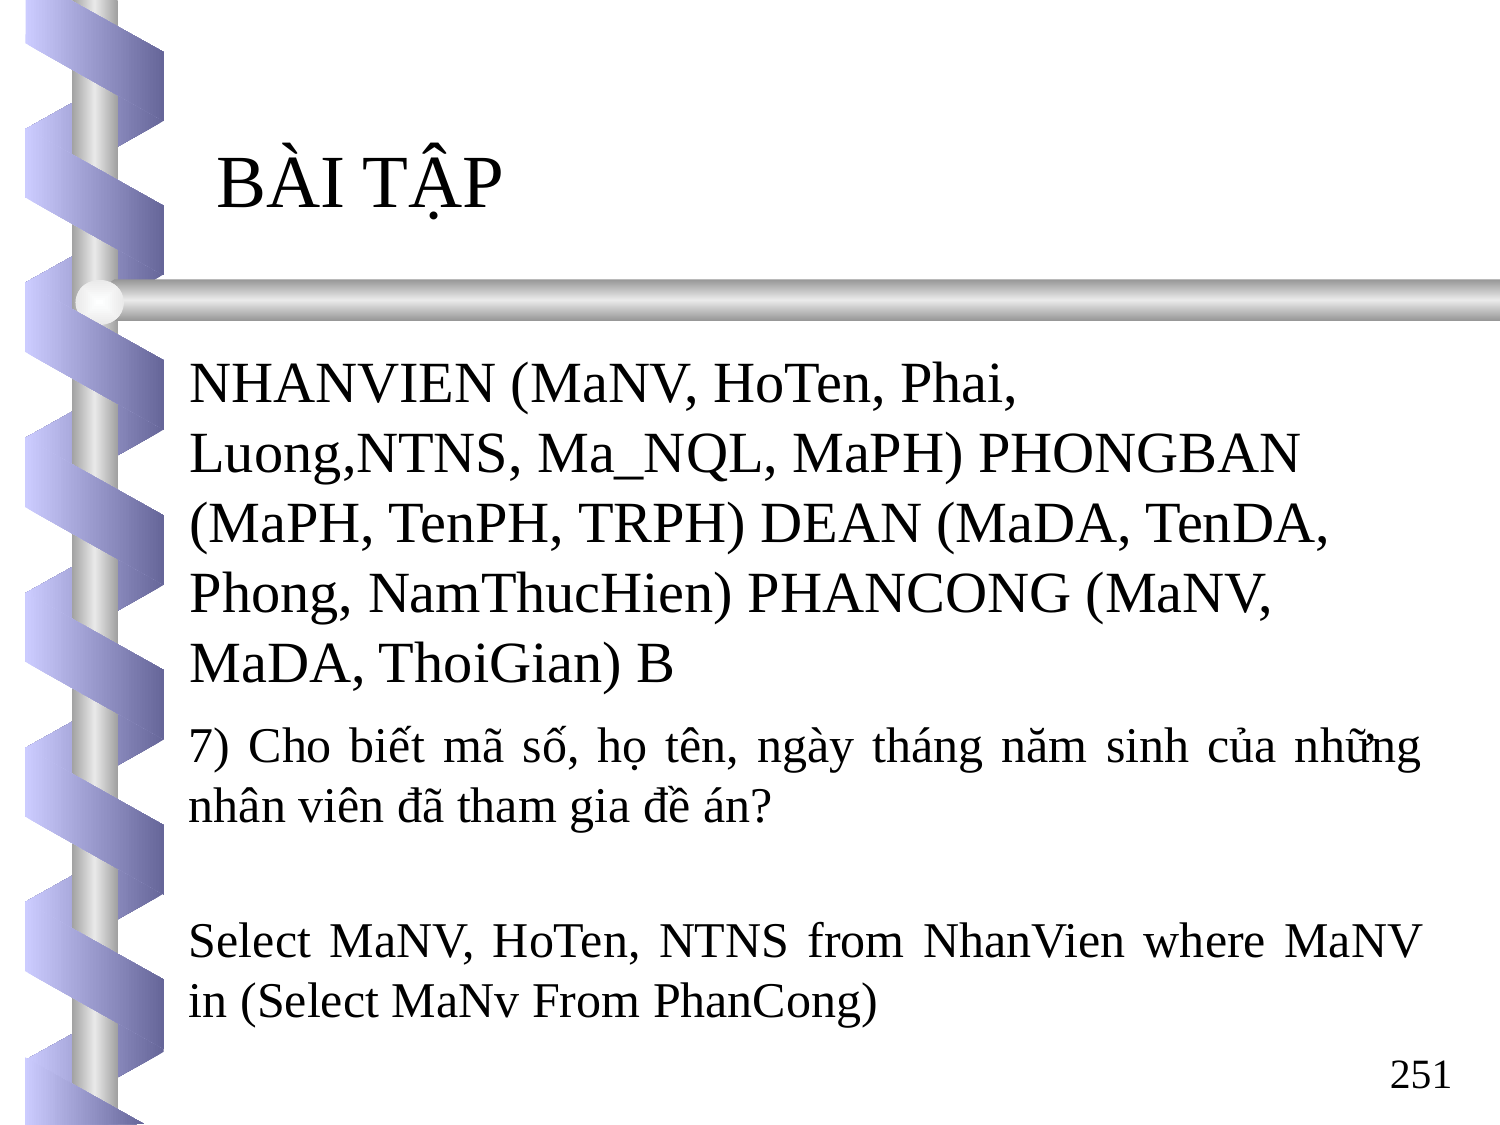

BÀI TẬP
NHANVIEN (MaNV, HoTen, Phai, Luong,NTNS, Ma_NQL, MaPH) PHONGBAN (MaPH, TenPH, TRPH) DEAN (MaDA, TenDA, Phong, NamThucHien) PHANCONG (MaNV, MaDA, ThoiGian) B
7) Cho biết mã số, họ tên, ngày tháng năm sinh của những nhân viên đã tham gia đề án?
Select MaNV, HoTen, NTNS from NhanVien where MaNV in (Select MaNv From PhanCong)